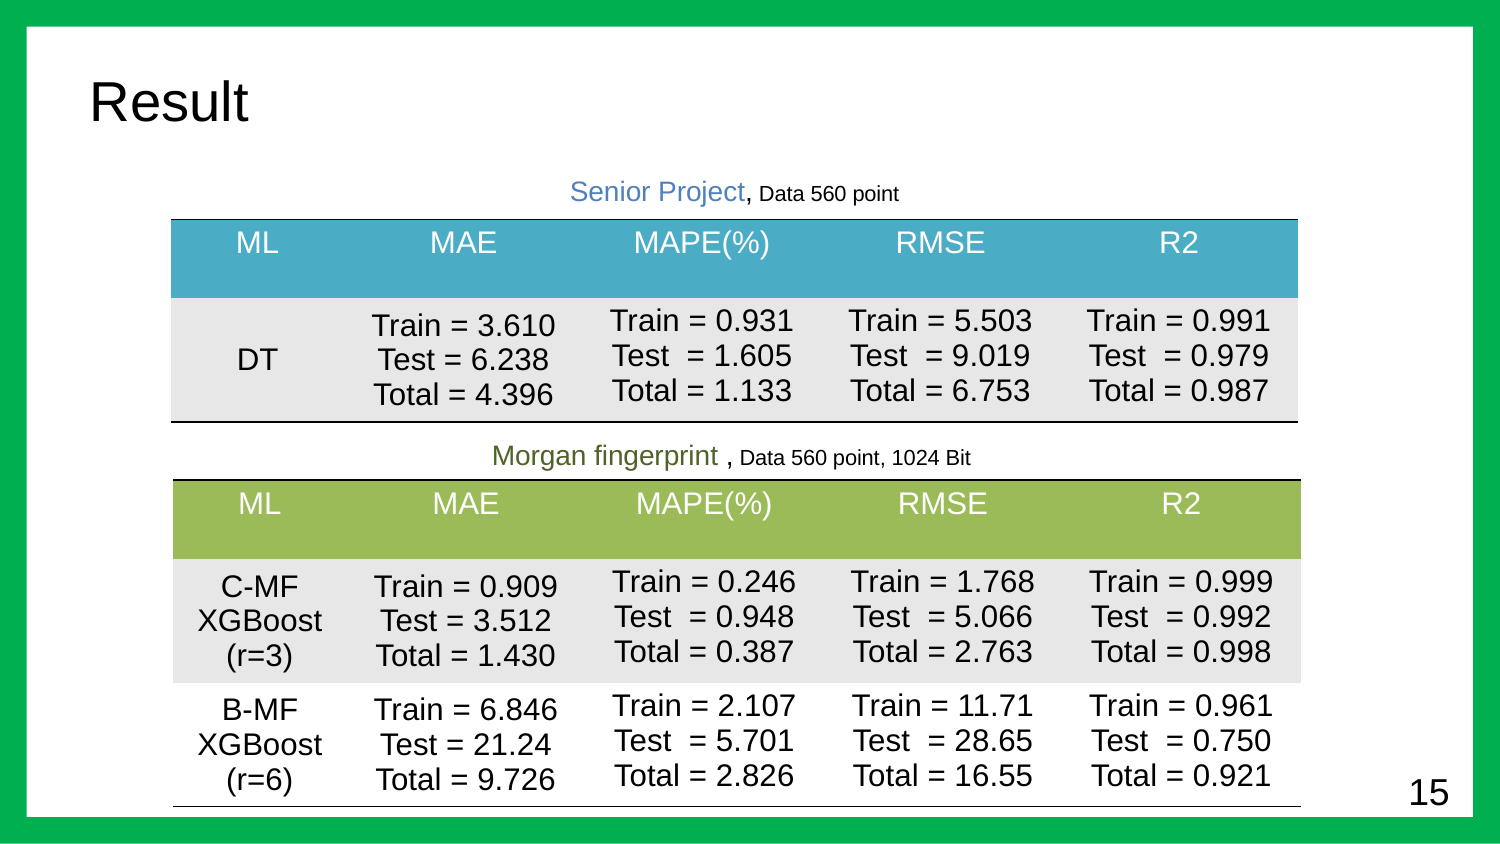

Result
Senior Project, Data 560 point
| ML | MAE | MAPE(%) | RMSE | R2 |
| --- | --- | --- | --- | --- |
| DT | Train = 3.610 Test = 6.238 Total = 4.396 | Train = 0.931 Test = 1.605 Total = 1.133 | Train = 5.503 Test = 9.019 Total = 6.753 | Train = 0.991 Test = 0.979 Total = 0.987 |
Morgan fingerprint , Data 560 point, 1024 Bit
| ML | MAE | MAPE(%) | RMSE | R2 |
| --- | --- | --- | --- | --- |
| C-MF XGBoost (r=3) | Train = 0.909 Test = 3.512 Total = 1.430 | Train = 0.246 Test = 0.948 Total = 0.387 | Train = 1.768 Test = 5.066 Total = 2.763 | Train = 0.999 Test = 0.992 Total = 0.998 |
| B-MF XGBoost (r=6) | Train = 6.846 Test = 21.24 Total = 9.726 | Train = 2.107 Test = 5.701 Total = 2.826 | Train = 11.71 Test = 28.65 Total = 16.55 | Train = 0.961 Test = 0.750 Total = 0.921 |
15